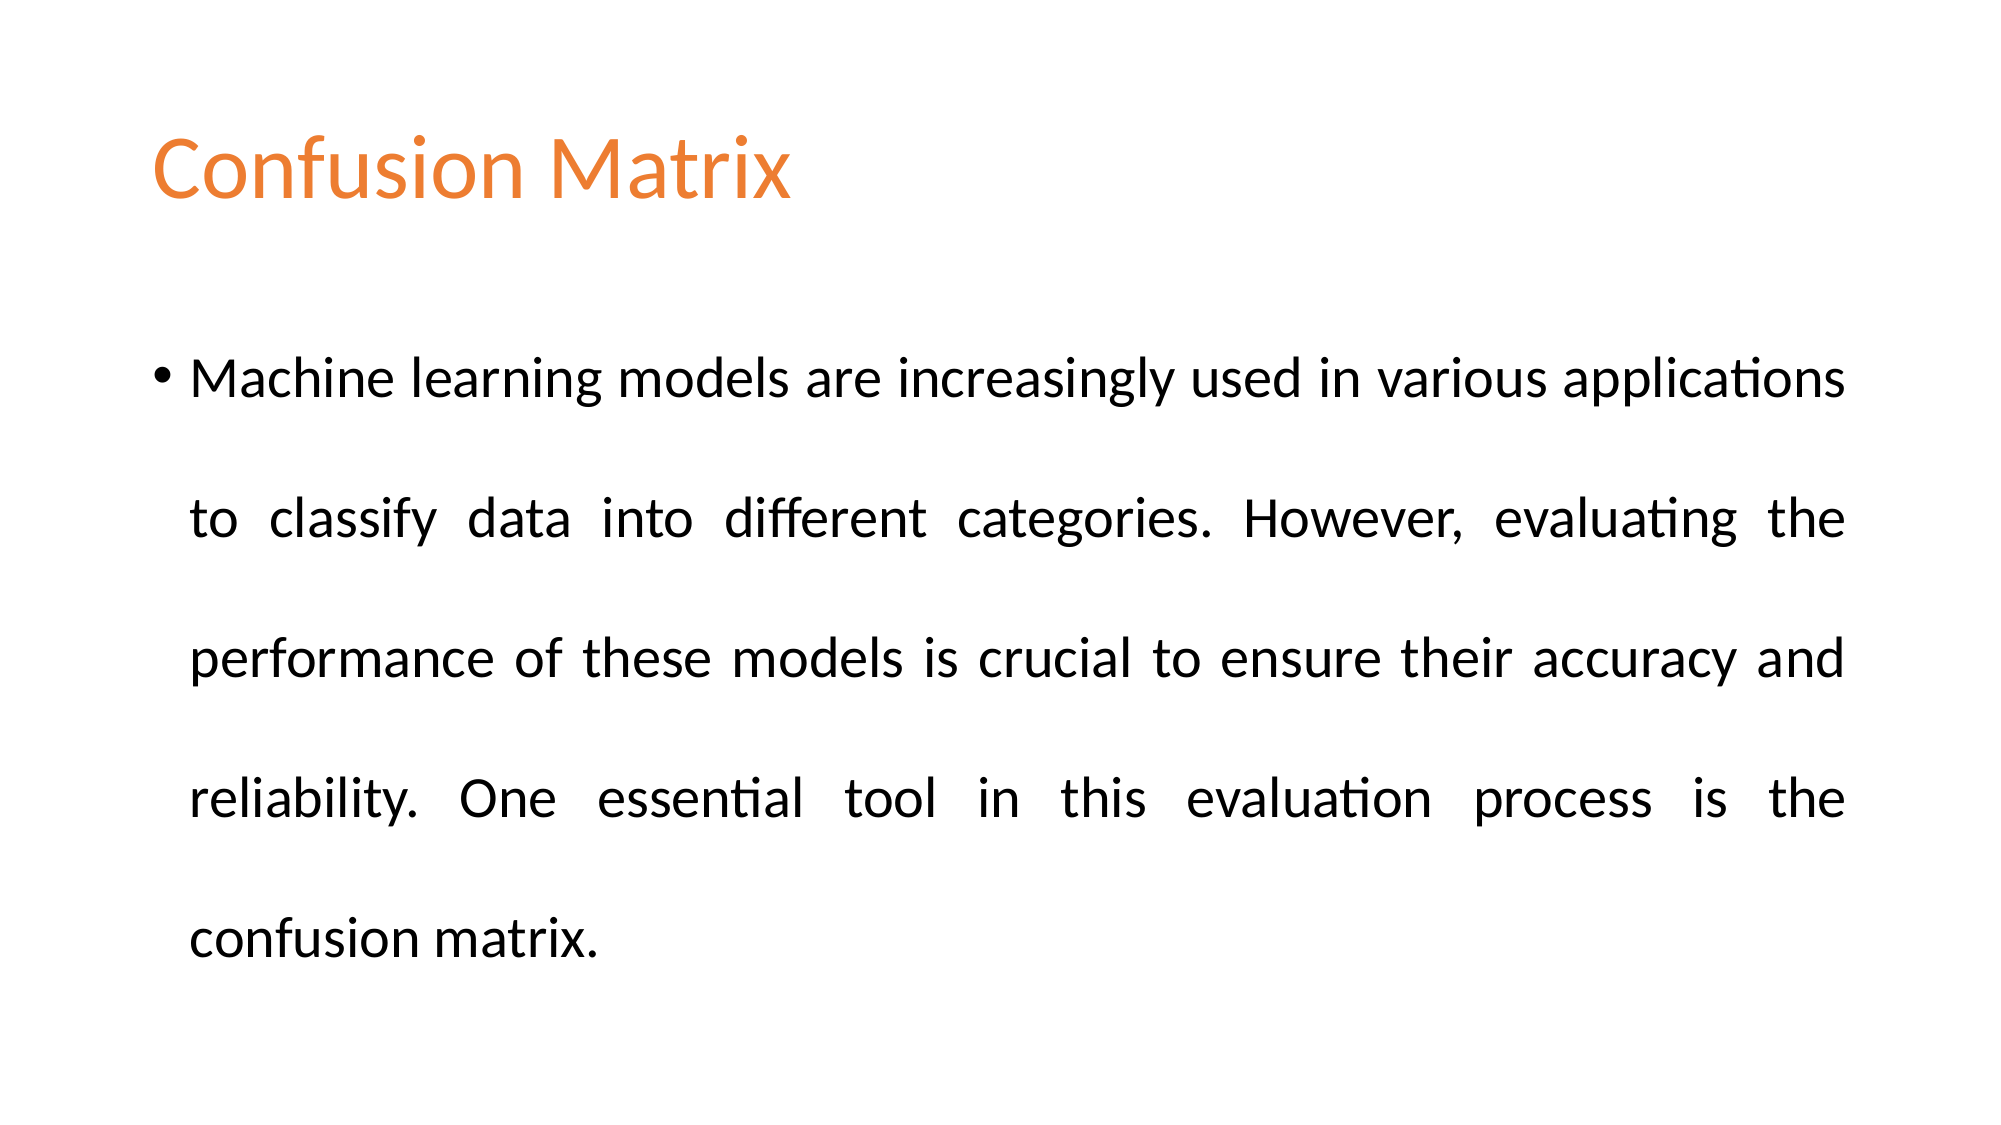

# Confusion Matrix
Machine learning models are increasingly used in various applications to classify data into different categories. However, evaluating the performance of these models is crucial to ensure their accuracy and reliability. One essential tool in this evaluation process is the confusion matrix.